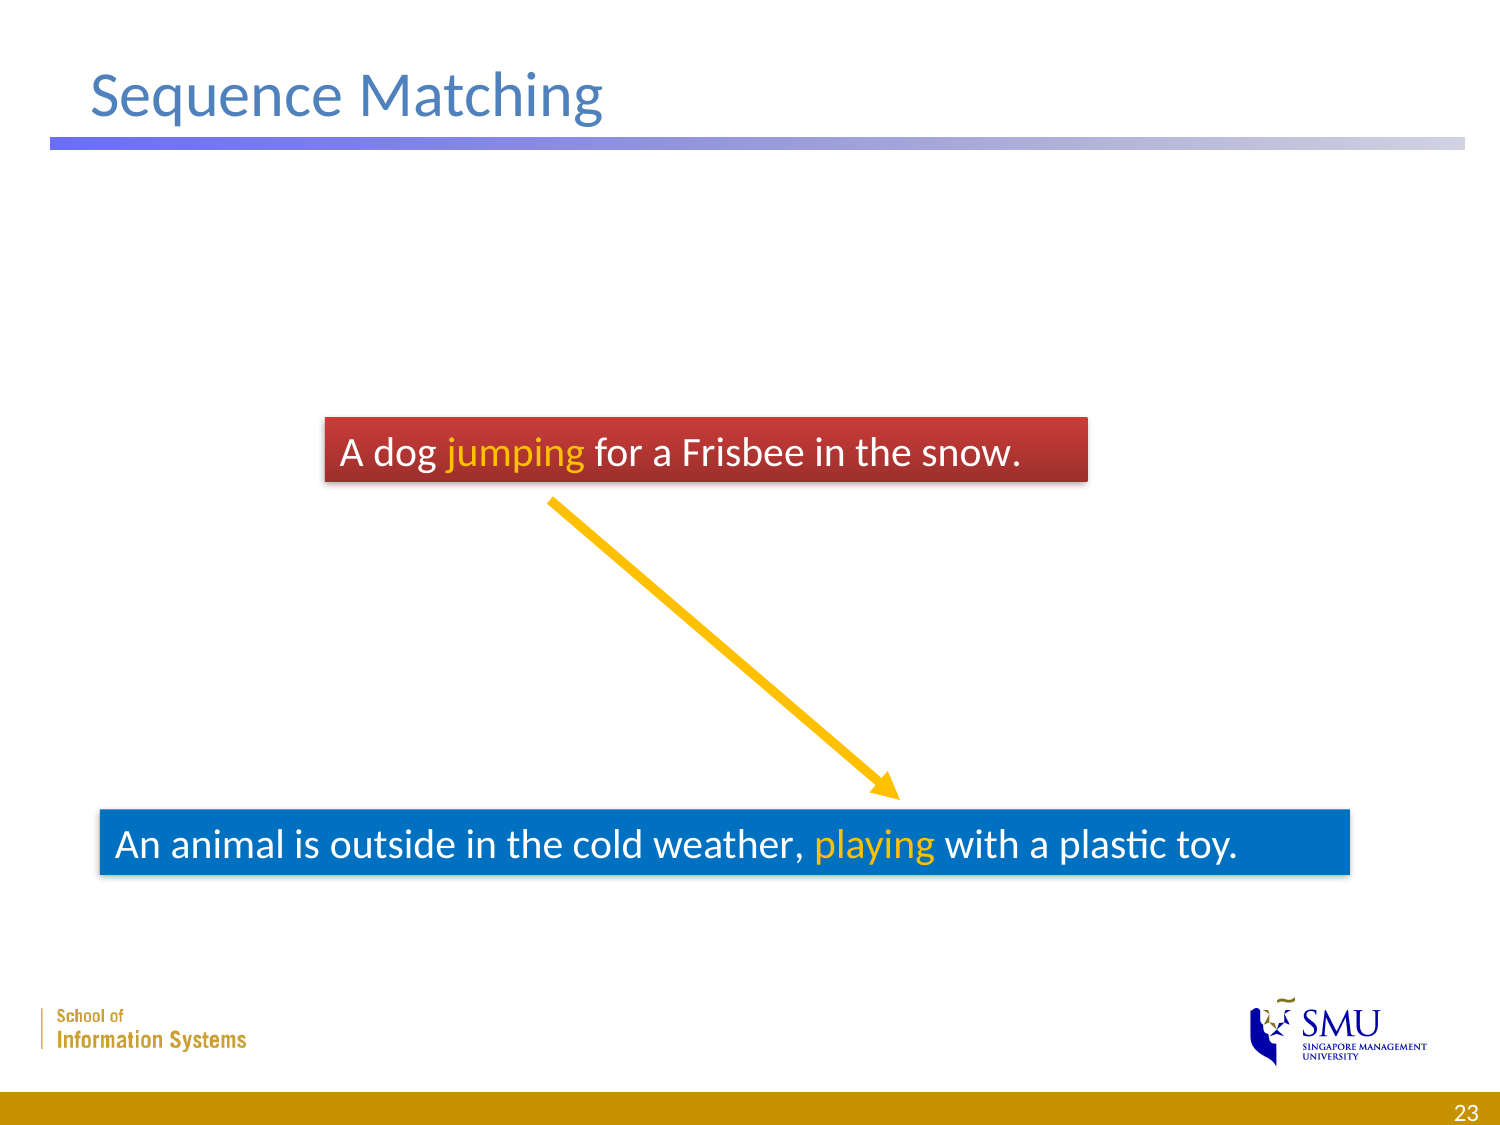

# Sequence Matching
A dog jumping for a Frisbee in the snow.
An animal is outside in the cold weather, playing with a plastic toy.

23